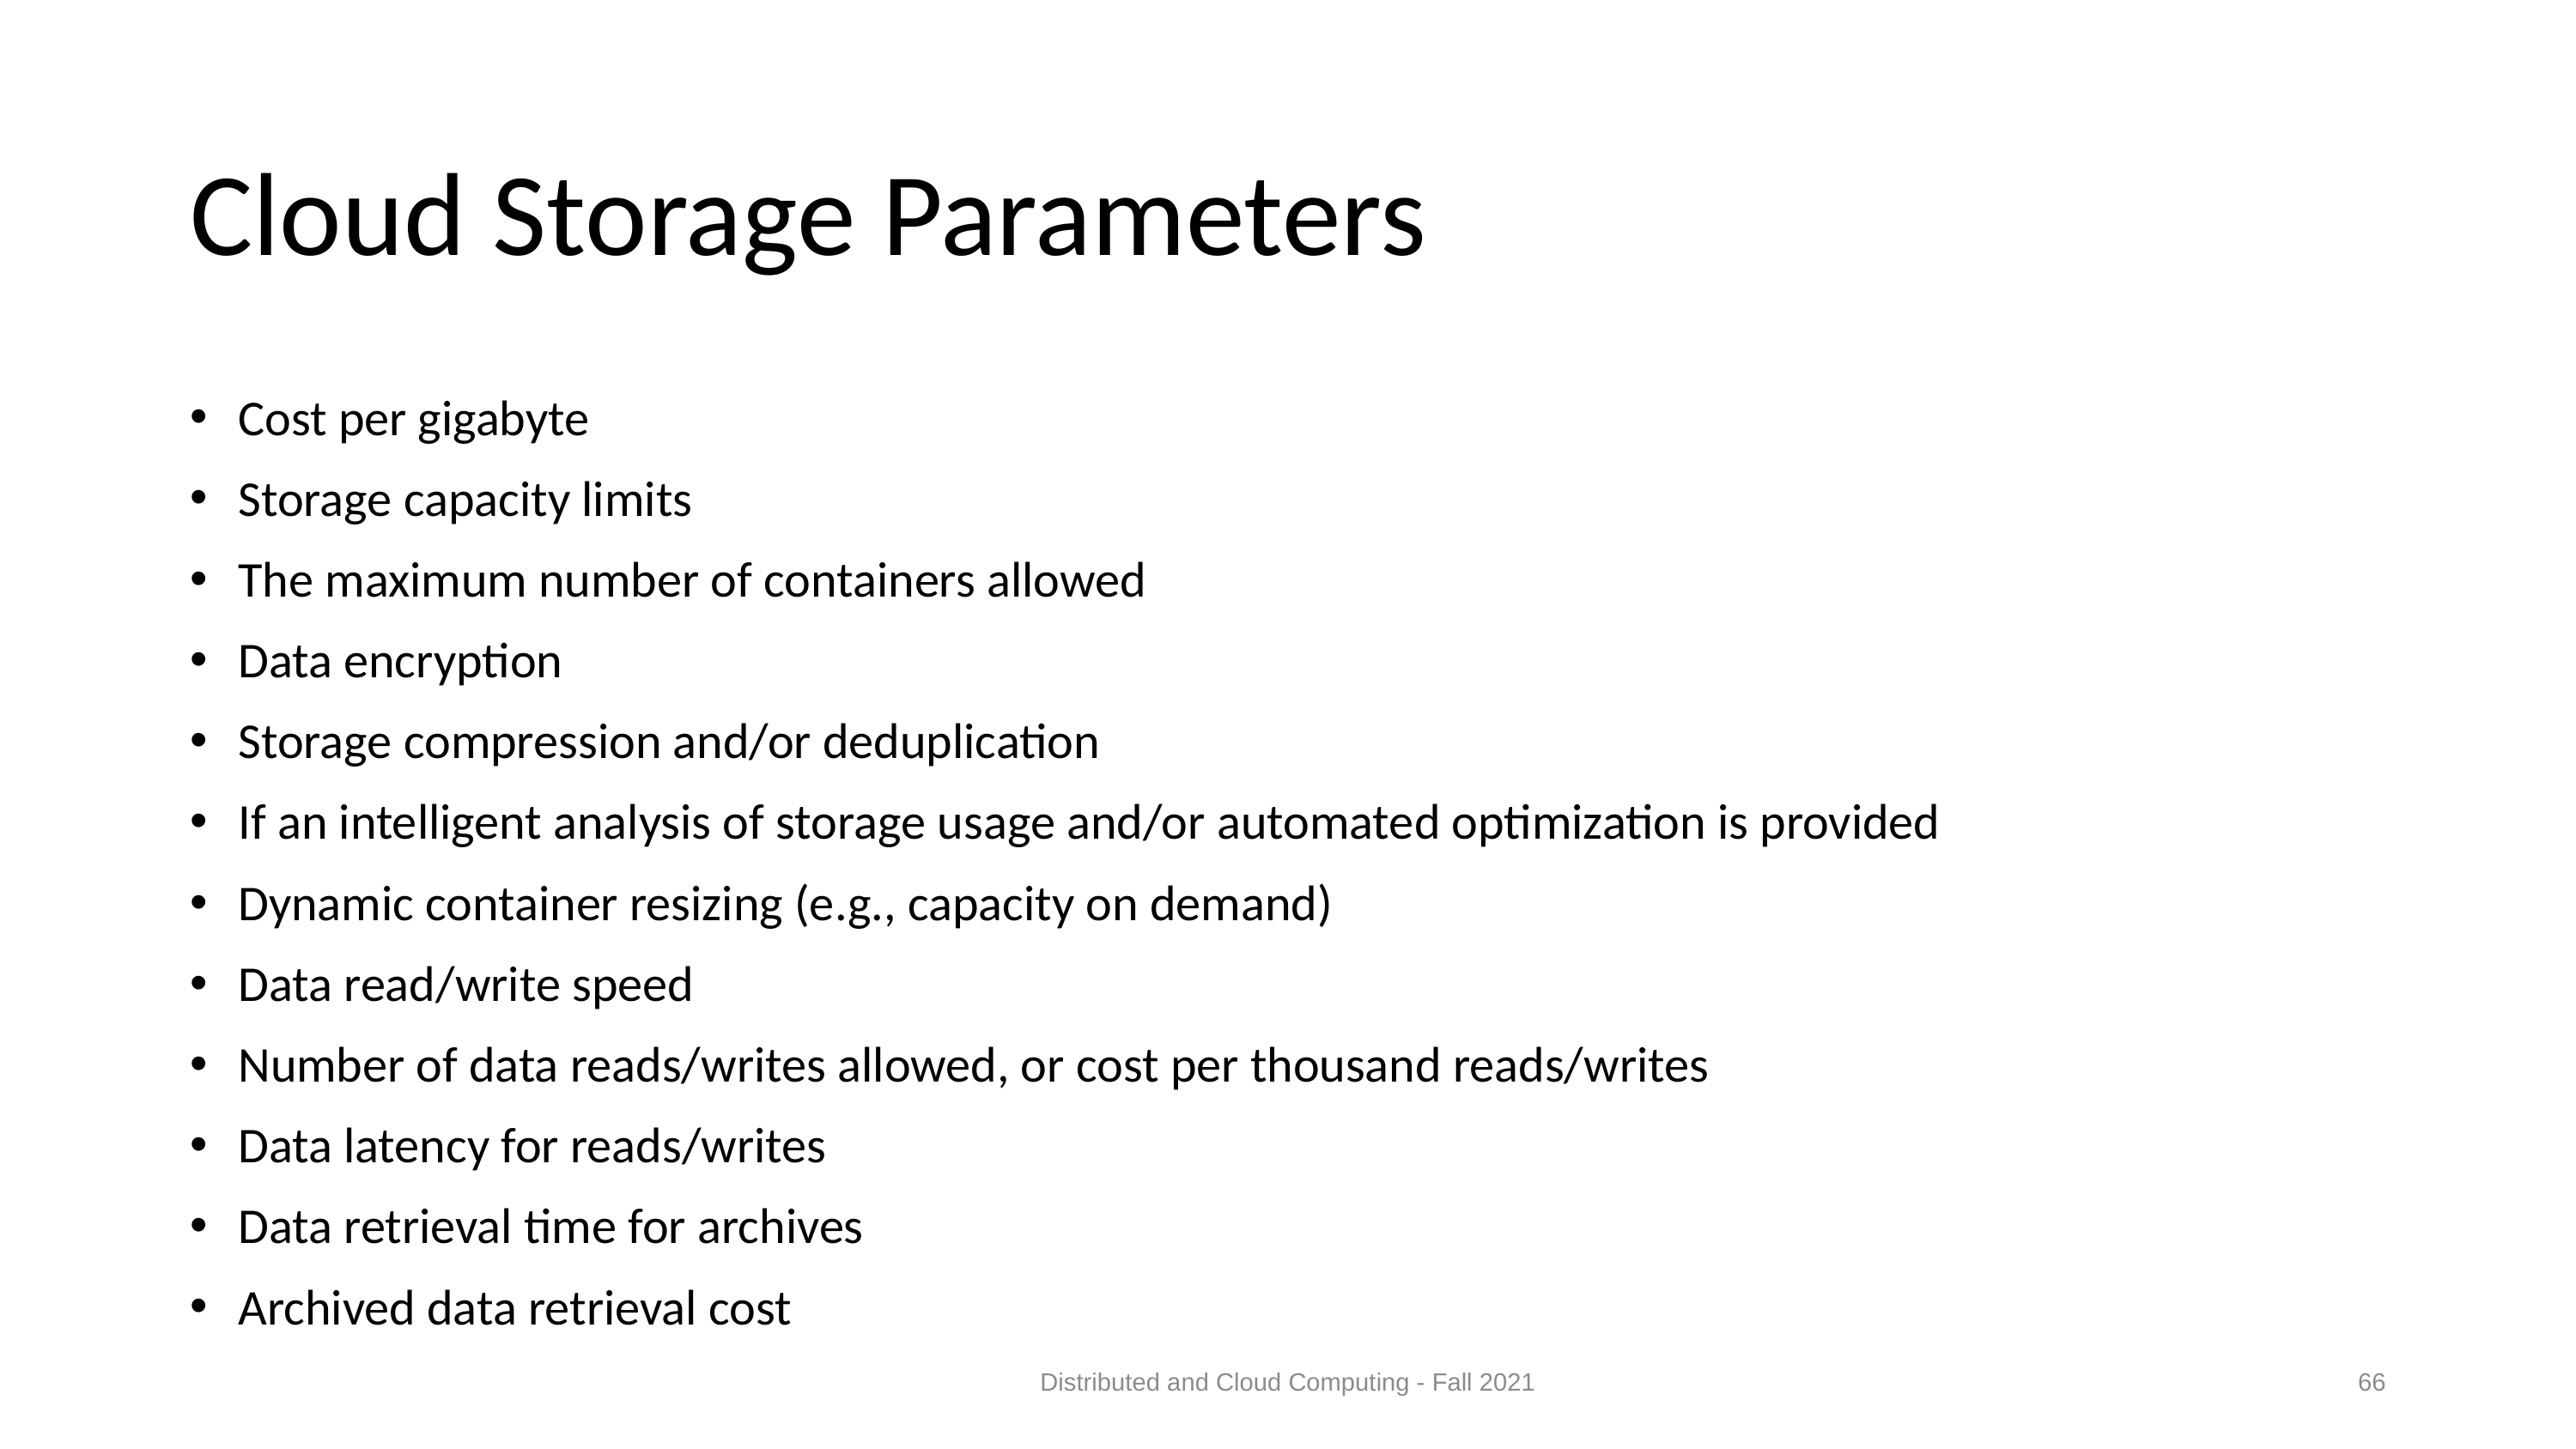

# Cloud Storage Parameters
Cost per gigabyte
Storage capacity limits
The maximum number of containers allowed
Data encryption
Storage compression and/or deduplication
If an intelligent analysis of storage usage and/or automated optimization is provided
Dynamic container resizing (e.g., capacity on demand)
Data read/write speed
Number of data reads/writes allowed, or cost per thousand reads/writes
Data latency for reads/writes
Data retrieval time for archives
Archived data retrieval cost

Distributed and Cloud Computing - Fall 2021
66